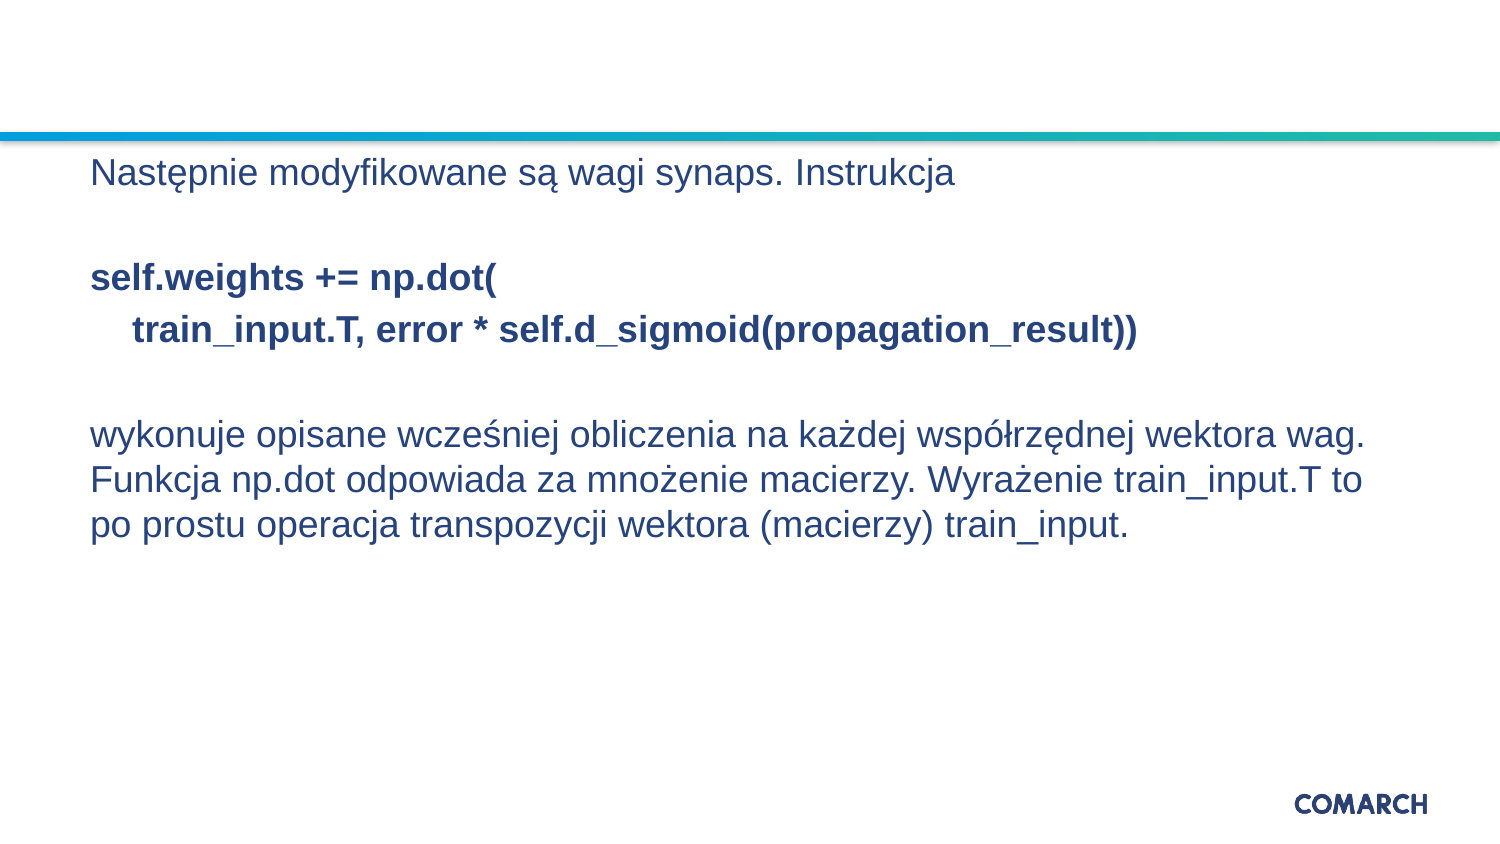

Następnie modyfikowane są wagi synaps. Instrukcja

self.weights += np.dot(
    train_input.T, error * self.d_sigmoid(propagation_result))

wykonuje opisane wcześniej obliczenia na każdej współrzędnej wektora wag. Funkcja np.dot odpowiada za mnożenie macierzy. Wyrażenie train_input.T to po prostu operacja transpozycji wektora (macierzy) train_input.